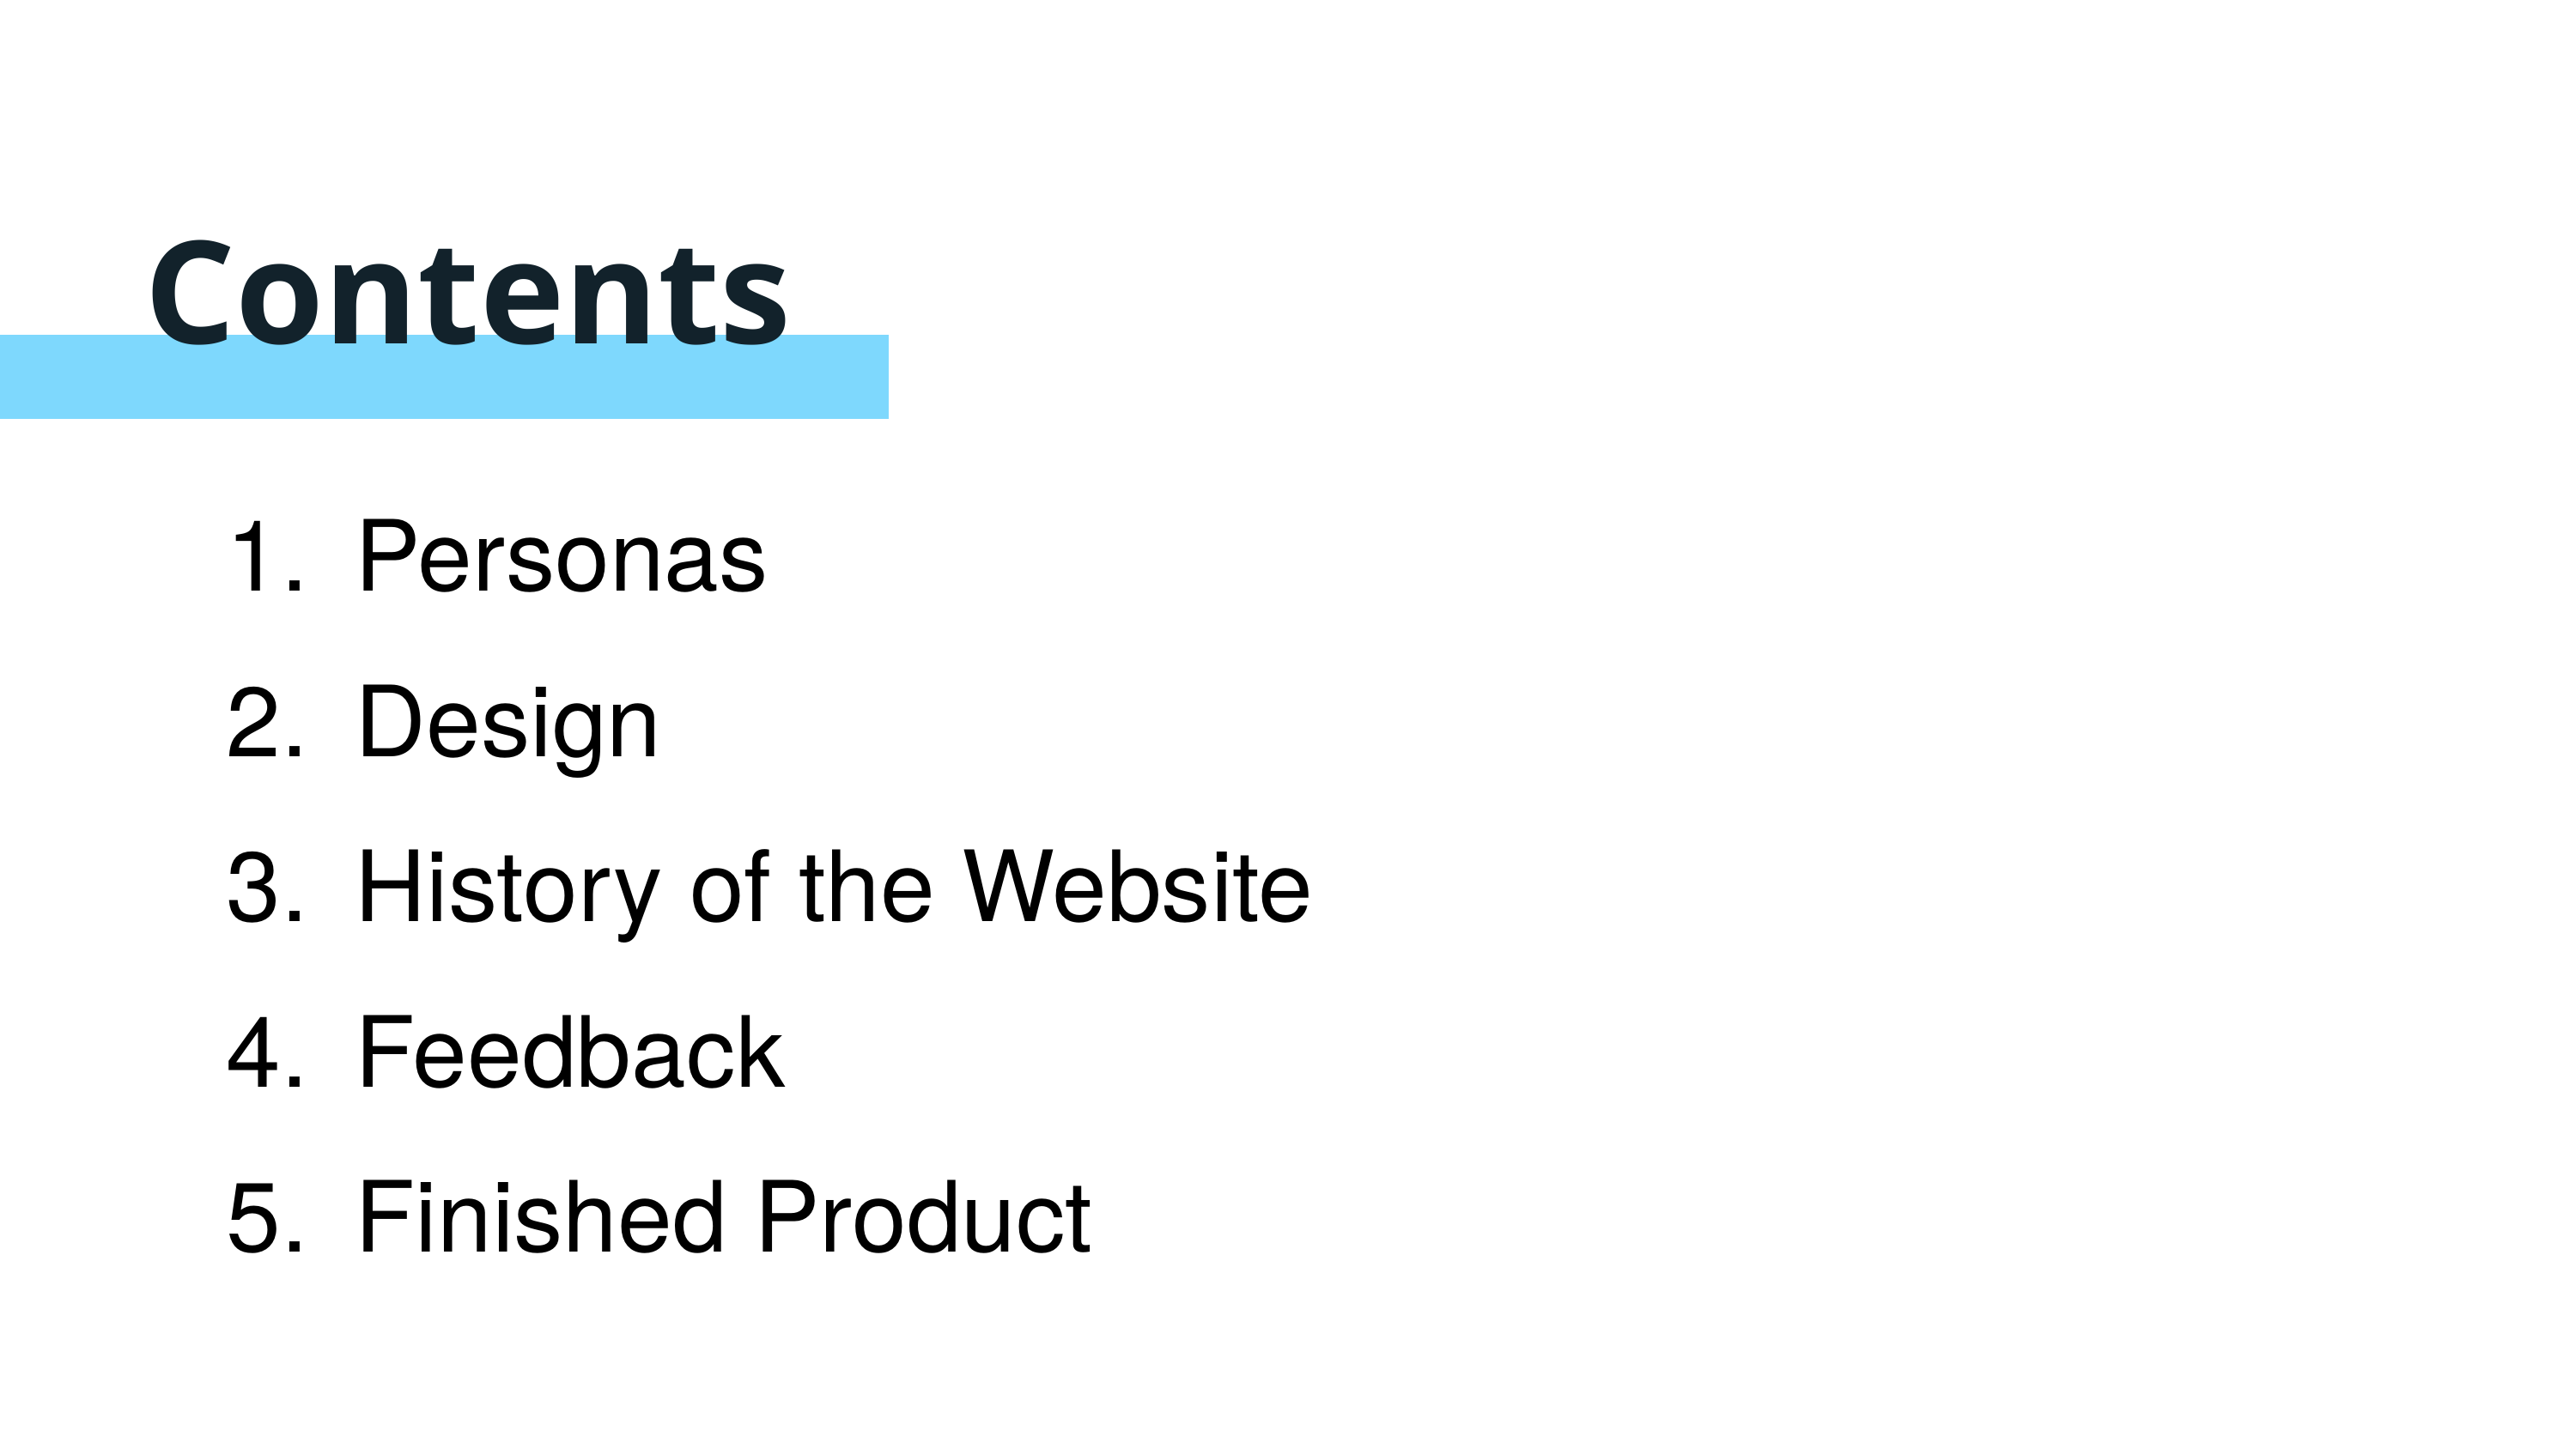

Contents

1.	Personas
2.	Design
3.	History of the Website
4.	Feedback
5.	Finished Product